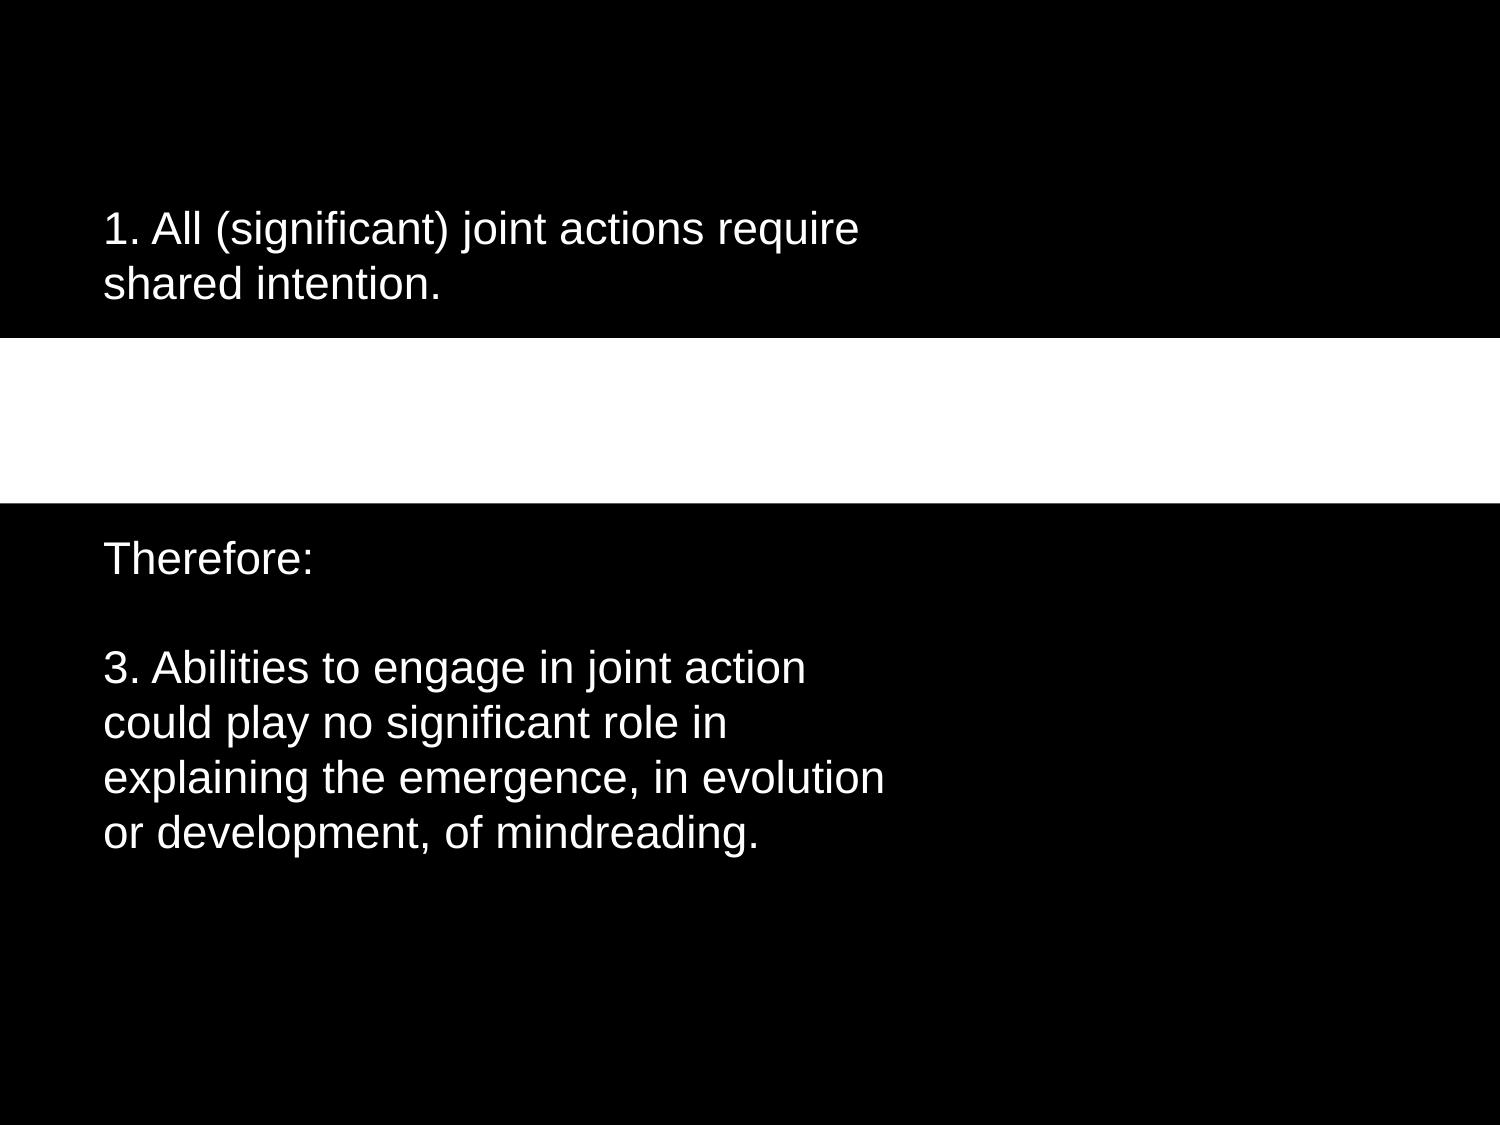

1. All (significant) joint actions require shared intention.

2. Shared intention requires sophisticated theory of mind cognition.

Therefore:

3. Abilities to engage in joint action could play no significant role in explaining the emergence, in evolution or development, of mindreading.